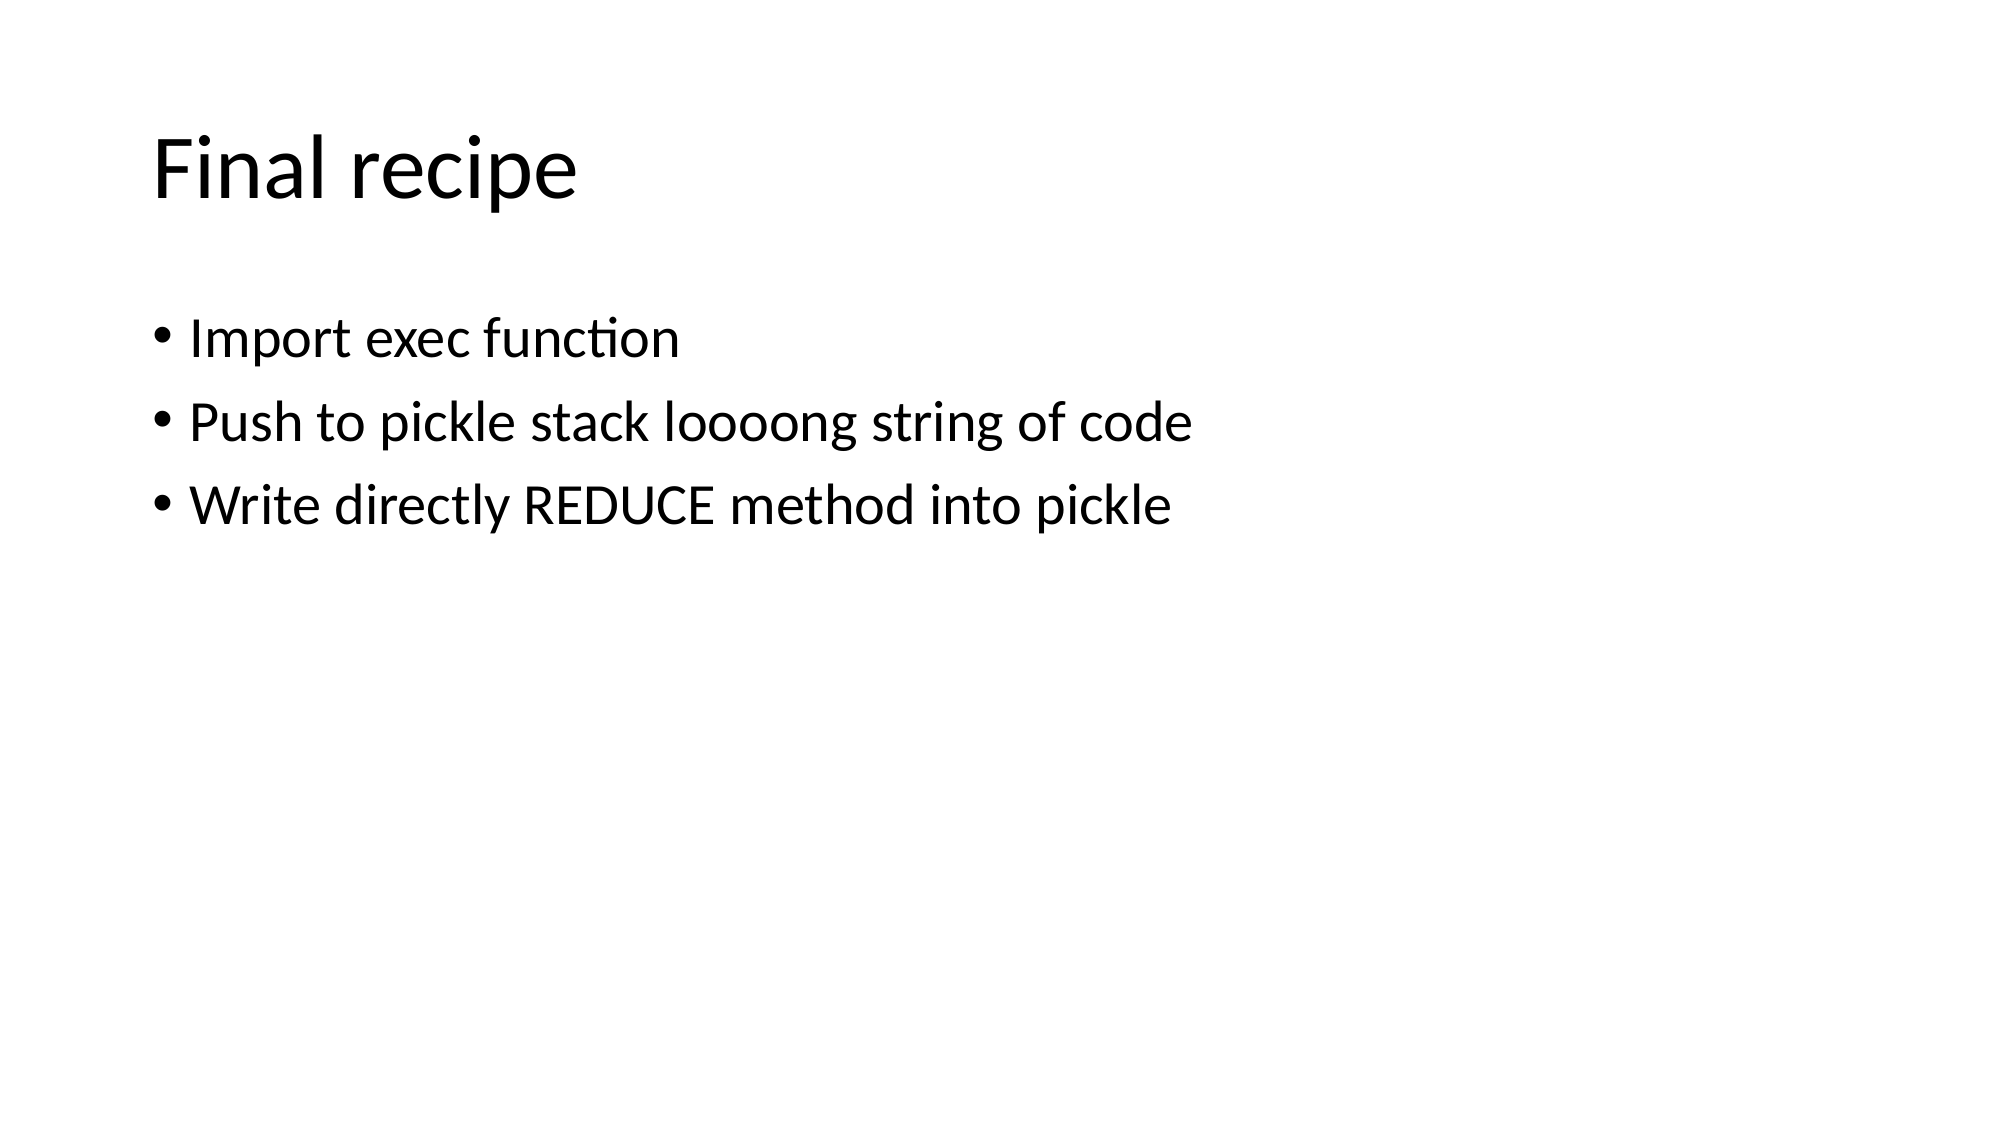

# Final recipe
Import exec function
Push to pickle stack loooong string of code
Write directly REDUCE method into pickle